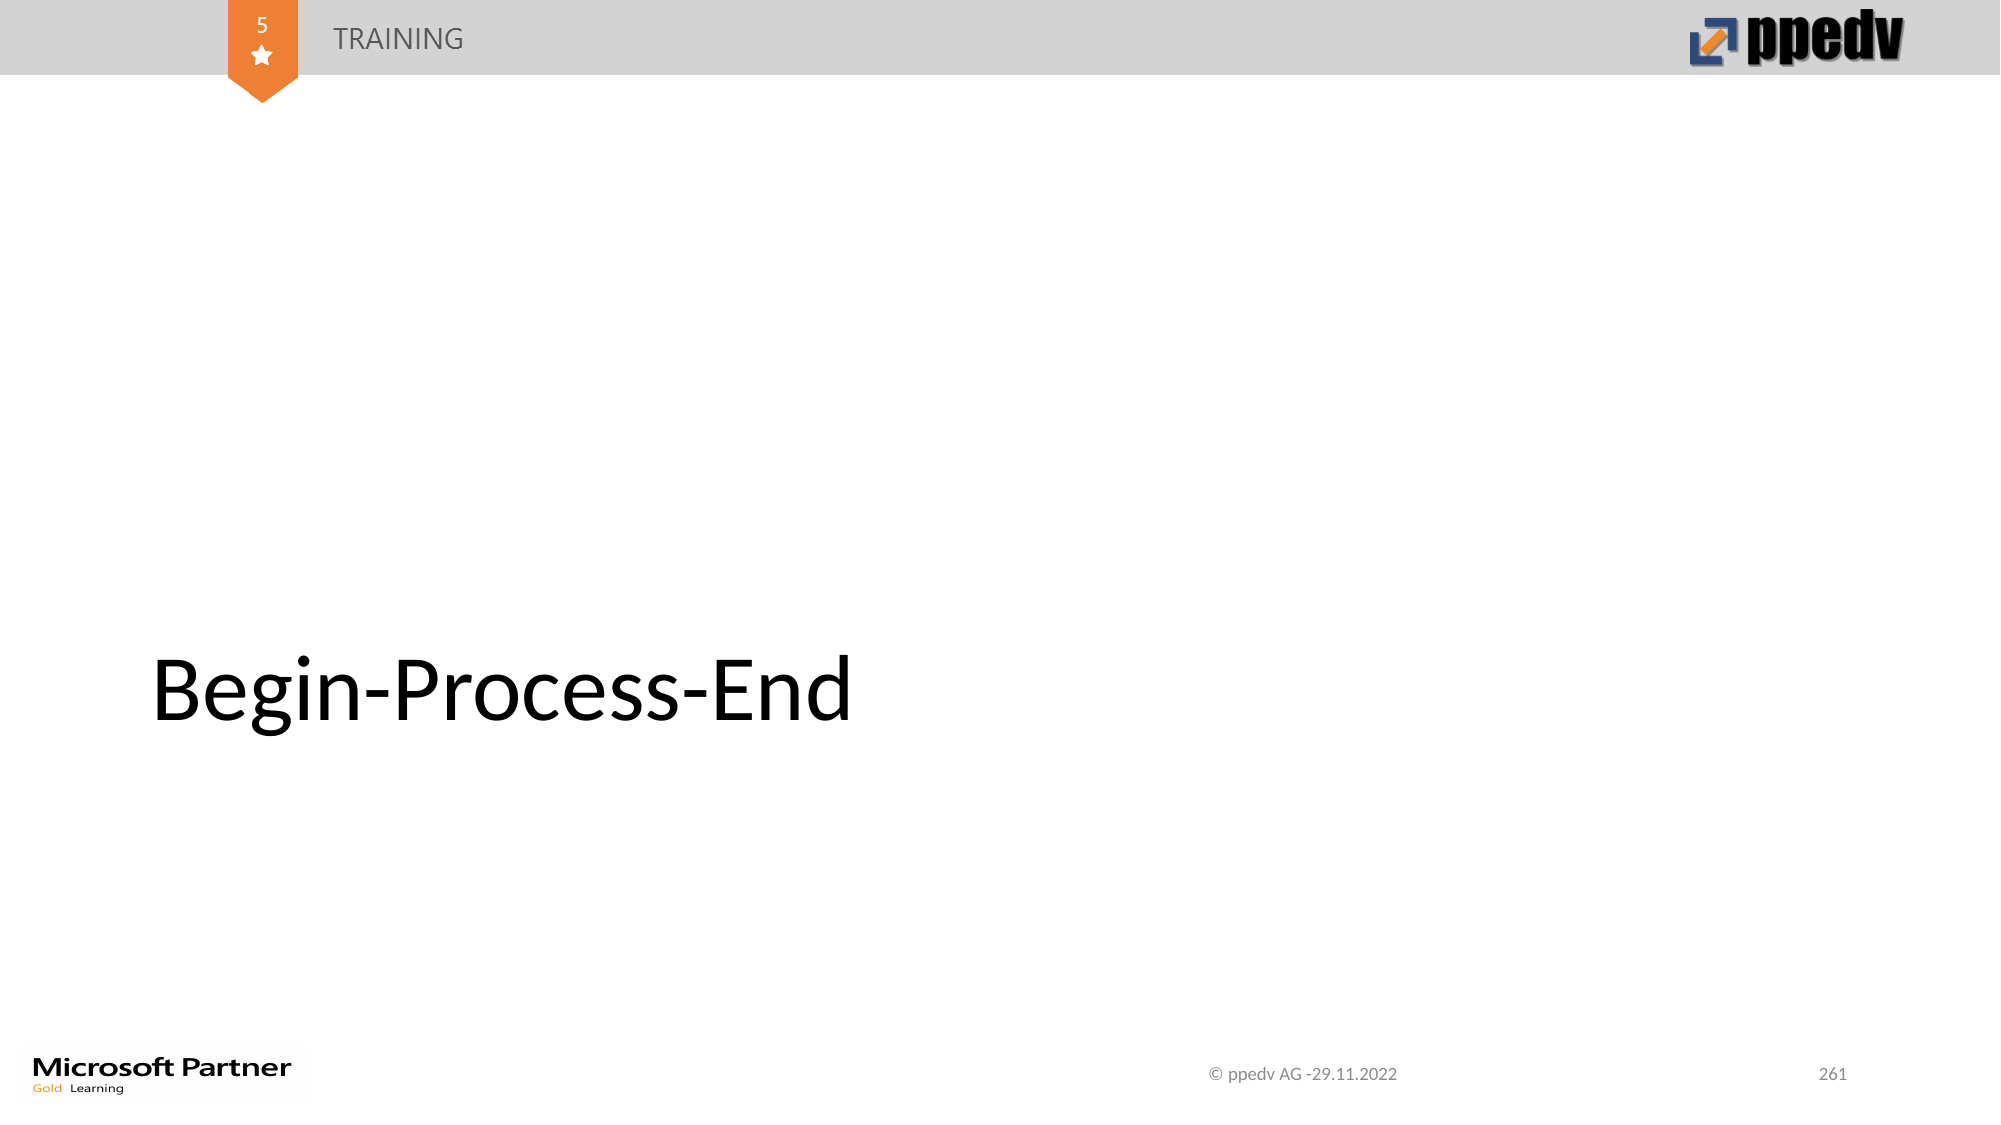

# Begin-Process-End

© ppedv AG -29.11.2022
261